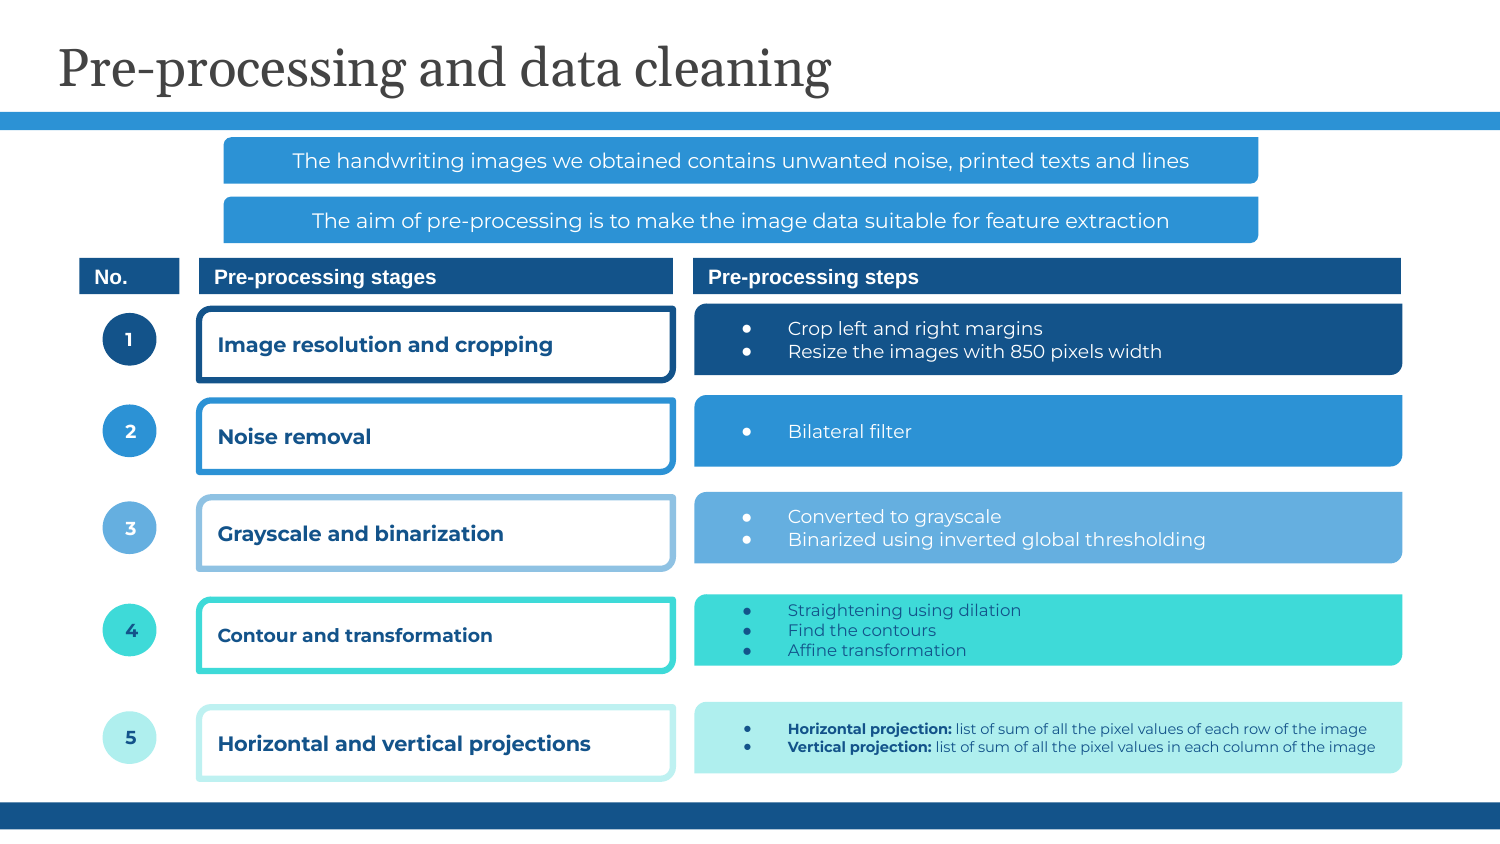

# Pre-processing and data cleaning
The handwriting images we obtained contains unwanted noise, printed texts and lines
The aim of pre-processing is to make the image data suitable for feature extraction
No.
Pre-processing stages
Pre-processing steps
Crop left and right margins
Resize the images with 850 pixels width
Image resolution and cropping
1
Bilateral filter
Noise removal
2
Converted to grayscale
Binarized using inverted global thresholding
Grayscale and binarization
3
Straightening using dilation
Find the contours
Affine transformation
Contour and transformation
4
Horizontal projection: list of sum of all the pixel values of each row of the image
Vertical projection: list of sum of all the pixel values in each column of the image
Horizontal and vertical projections
5